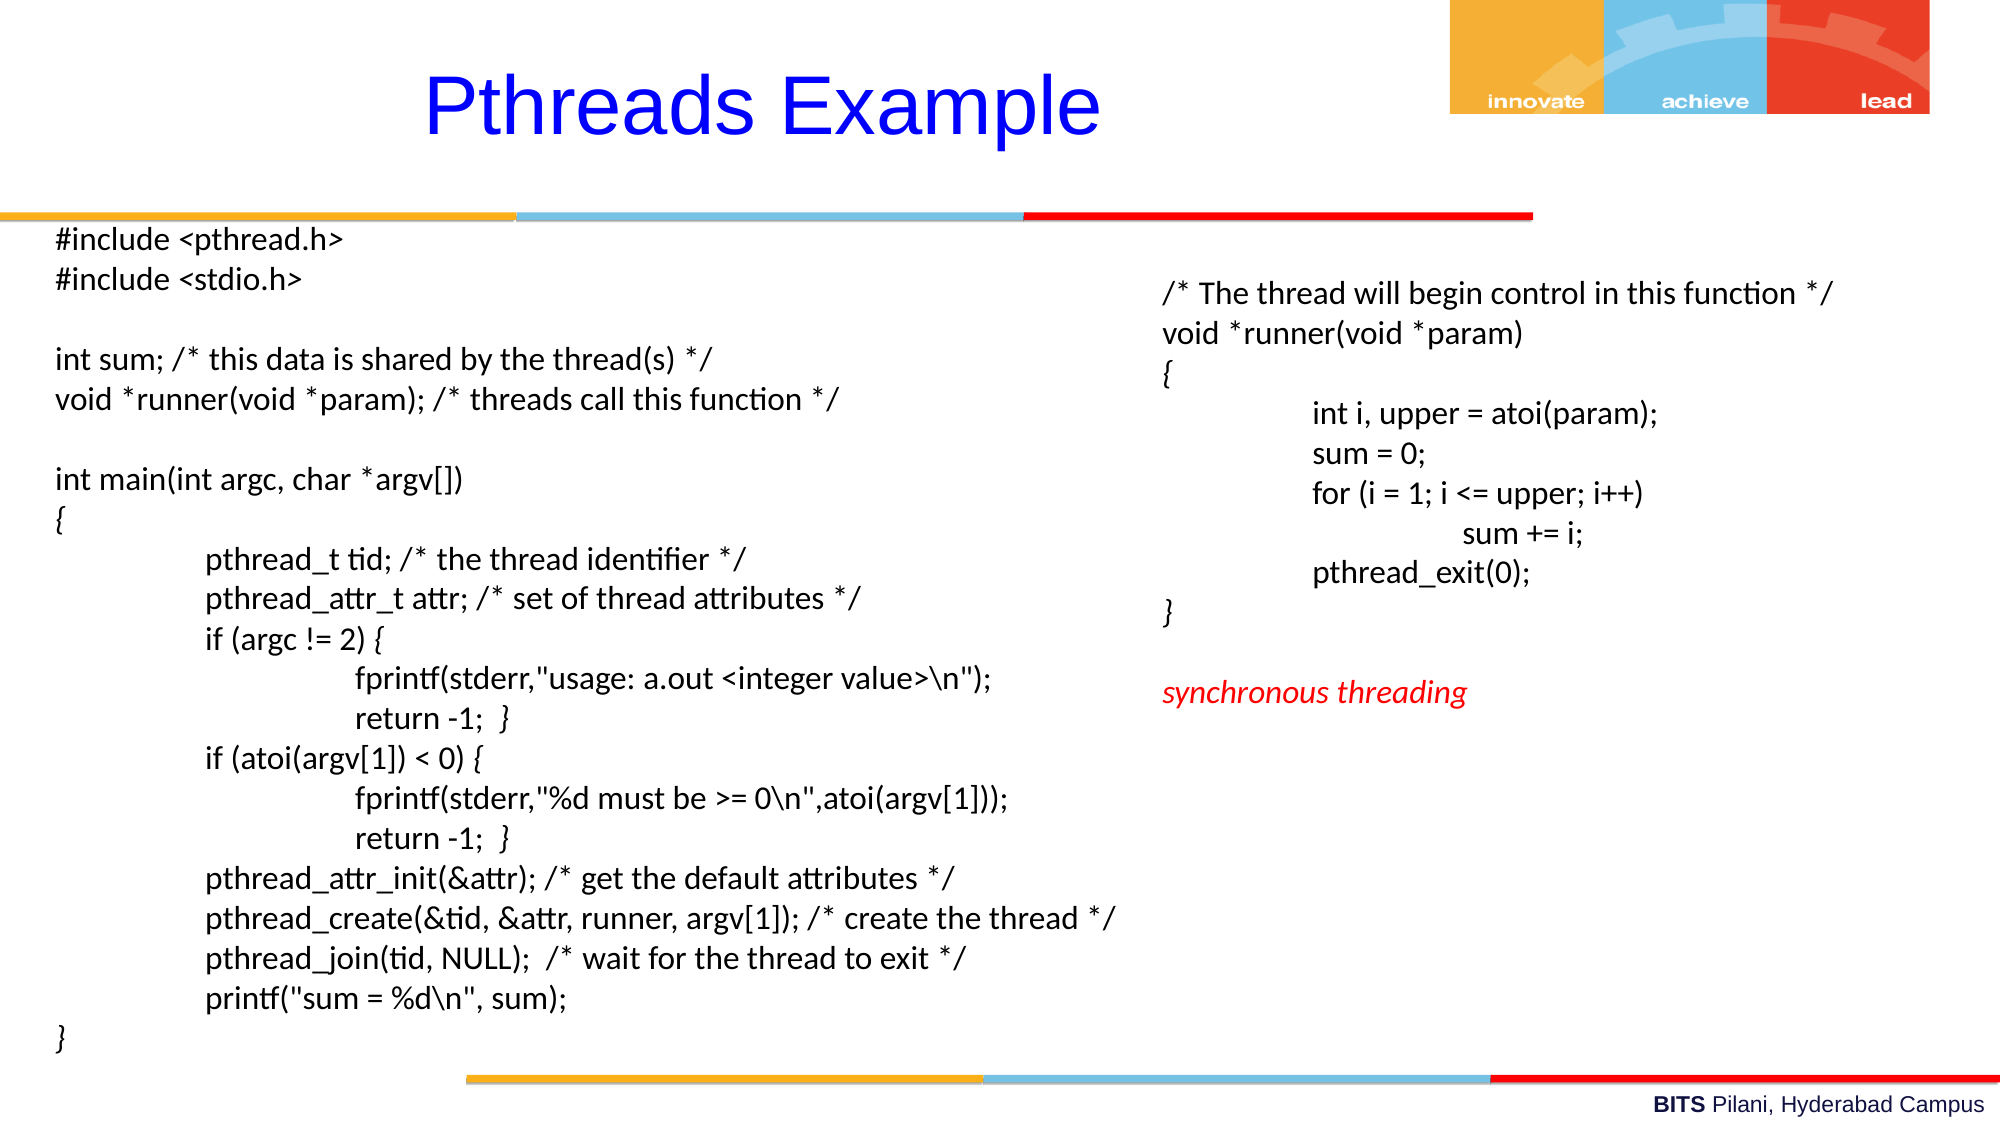

Pthreads Example
#include <pthread.h>
#include <stdio.h>

int sum; /* this data is shared by the thread(s) */
void *runner(void *param); /* threads call this function */

int main(int argc, char *argv[])
{
	pthread_t tid; /* the thread identifier */
	pthread_attr_t attr; /* set of thread attributes */
	if (argc != 2) {
		fprintf(stderr,"usage: a.out <integer value>\n");
		return -1;  }
	if (atoi(argv[1]) < 0) {
		fprintf(stderr,"%d must be >= 0\n",atoi(argv[1]));
		return -1;  }
	pthread_attr_init(&attr); /* get the default attributes */
	pthread_create(&tid, &attr, runner, argv[1]); /* create the thread */
	pthread_join(tid, NULL);  /* wait for the thread to exit */
	printf("sum = %d\n", sum);
}
/* The thread will begin control in this function */
void *runner(void *param)
{
	int i, upper = atoi(param);
	sum = 0;
	for (i = 1; i <= upper; i++)
		sum += i;
	pthread_exit(0);
}

synchronous threading